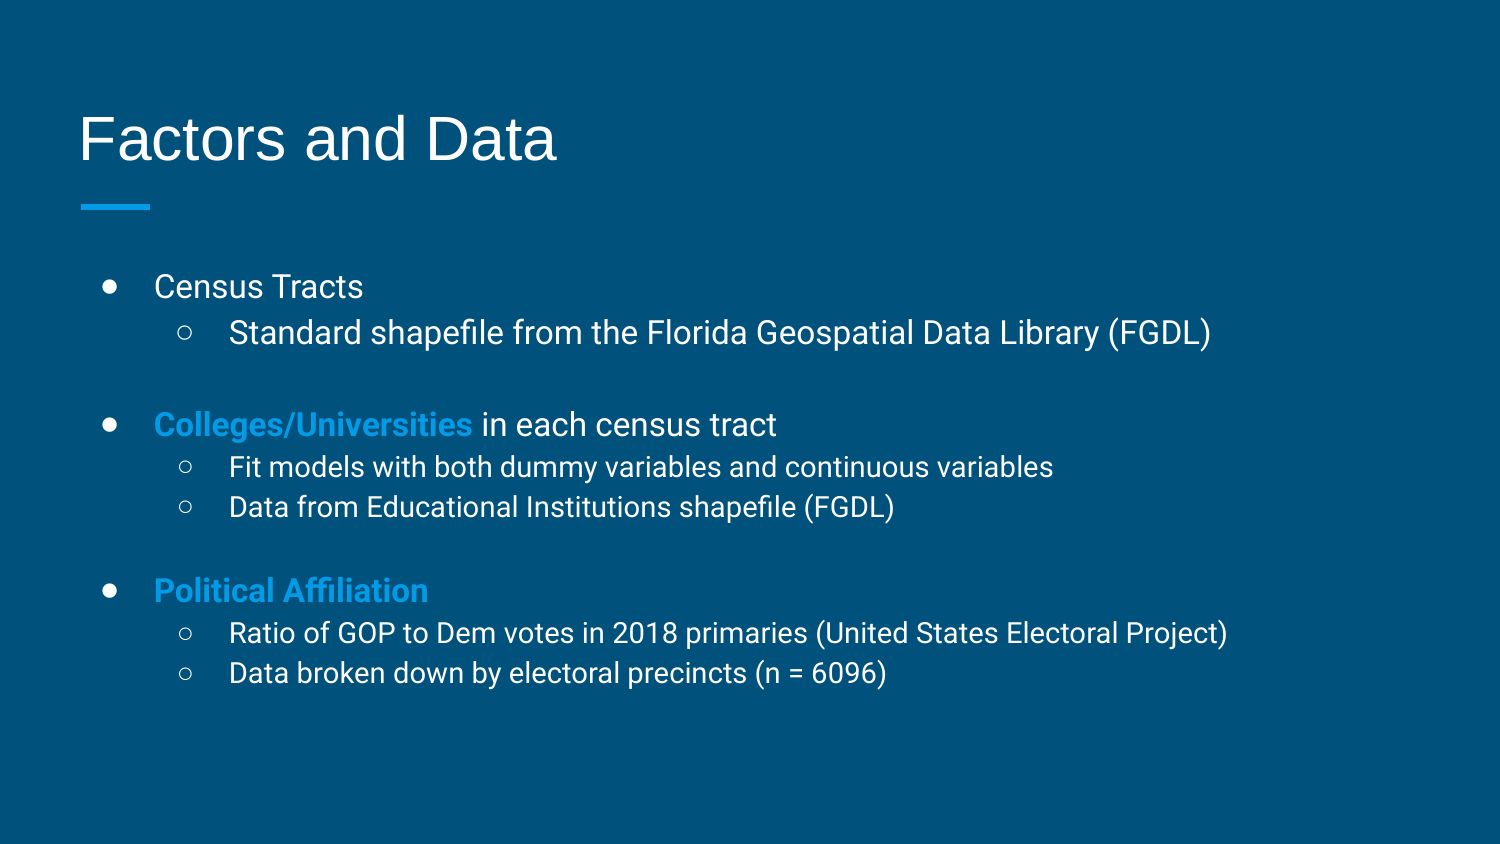

# Factors and Data
Census Tracts
Standard shapefile from the Florida Geospatial Data Library (FGDL)
Colleges/Universities in each census tract
Fit models with both dummy variables and continuous variables
Data from Educational Institutions shapefile (FGDL)
Political Affiliation
Ratio of GOP to Dem votes in 2018 primaries (United States Electoral Project)
Data broken down by electoral precincts (n = 6096)